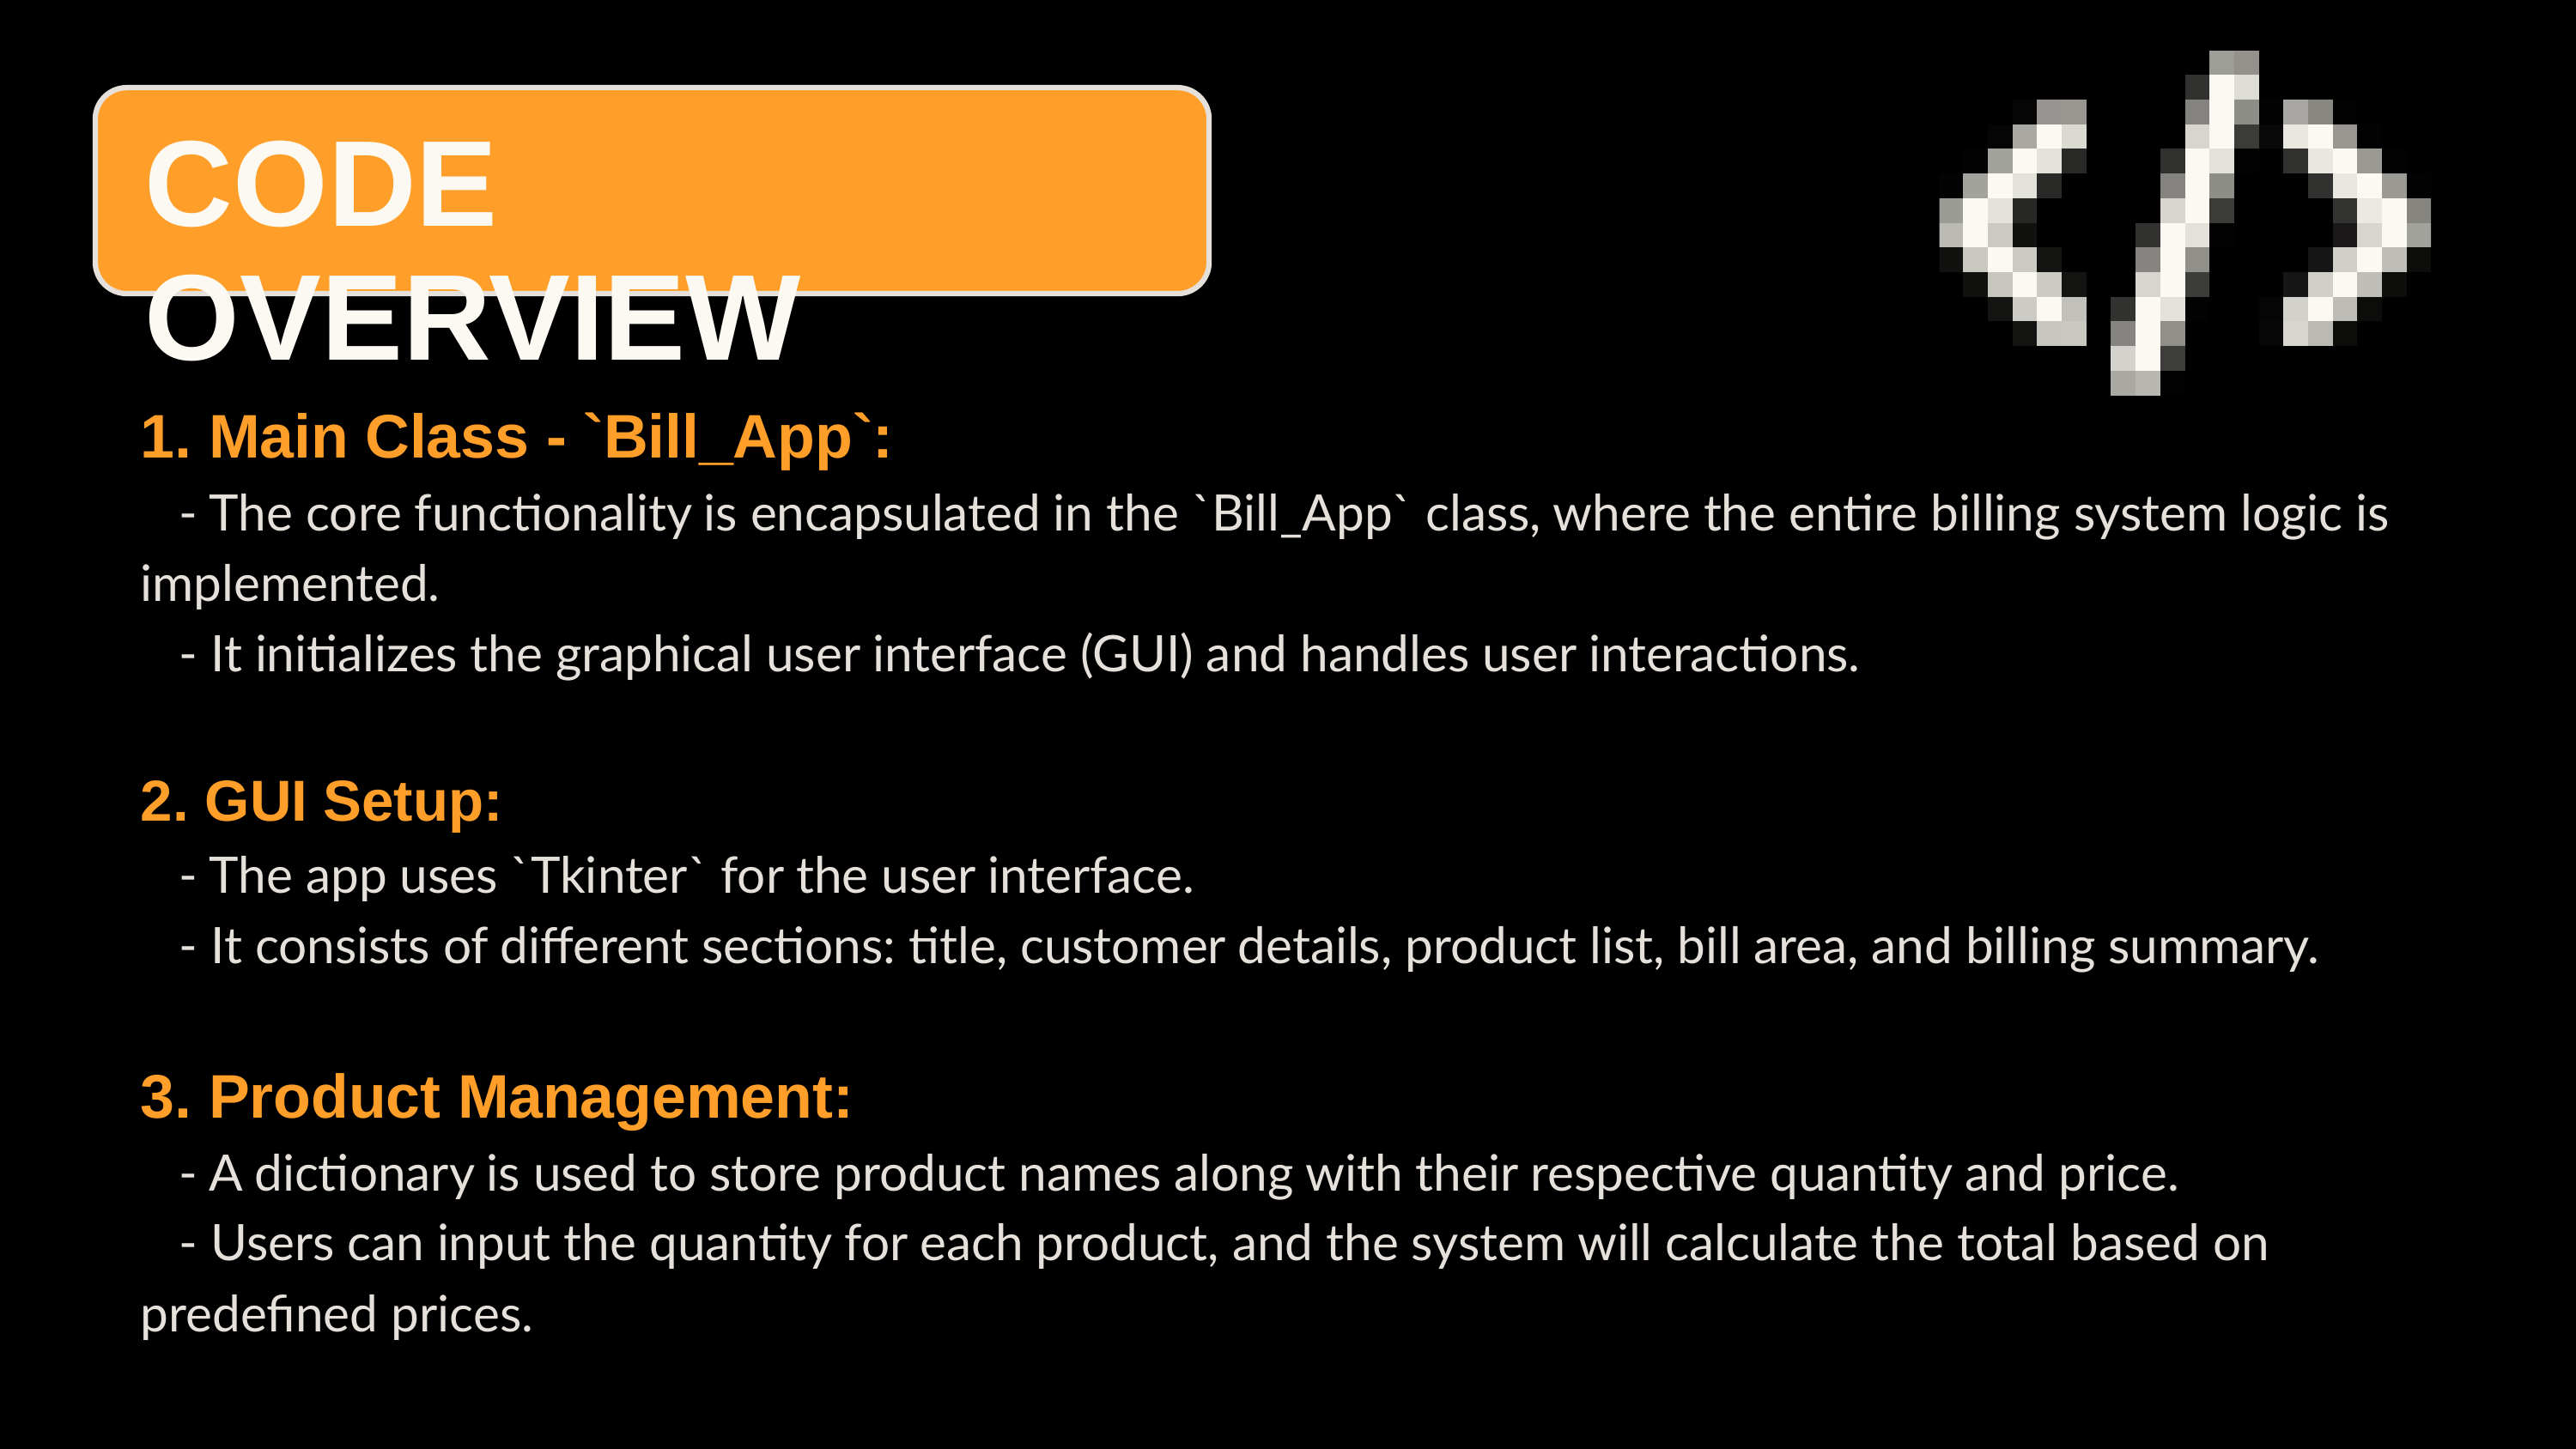

CODE OVERVIEW
1. Main Class - `Bill_App`:
   - The core functionality is encapsulated in the `Bill_App` class, where the entire billing system logic is implemented.
   - It initializes the graphical user interface (GUI) and handles user interactions.

2. GUI Setup:
   - The app uses `Tkinter` for the user interface.
   - It consists of different sections: title, customer details, product list, bill area, and billing summary.

3. Product Management:
   - A dictionary is used to store product names along with their respective quantity and price.
   - Users can input the quantity for each product, and the system will calculate the total based on predefined prices.